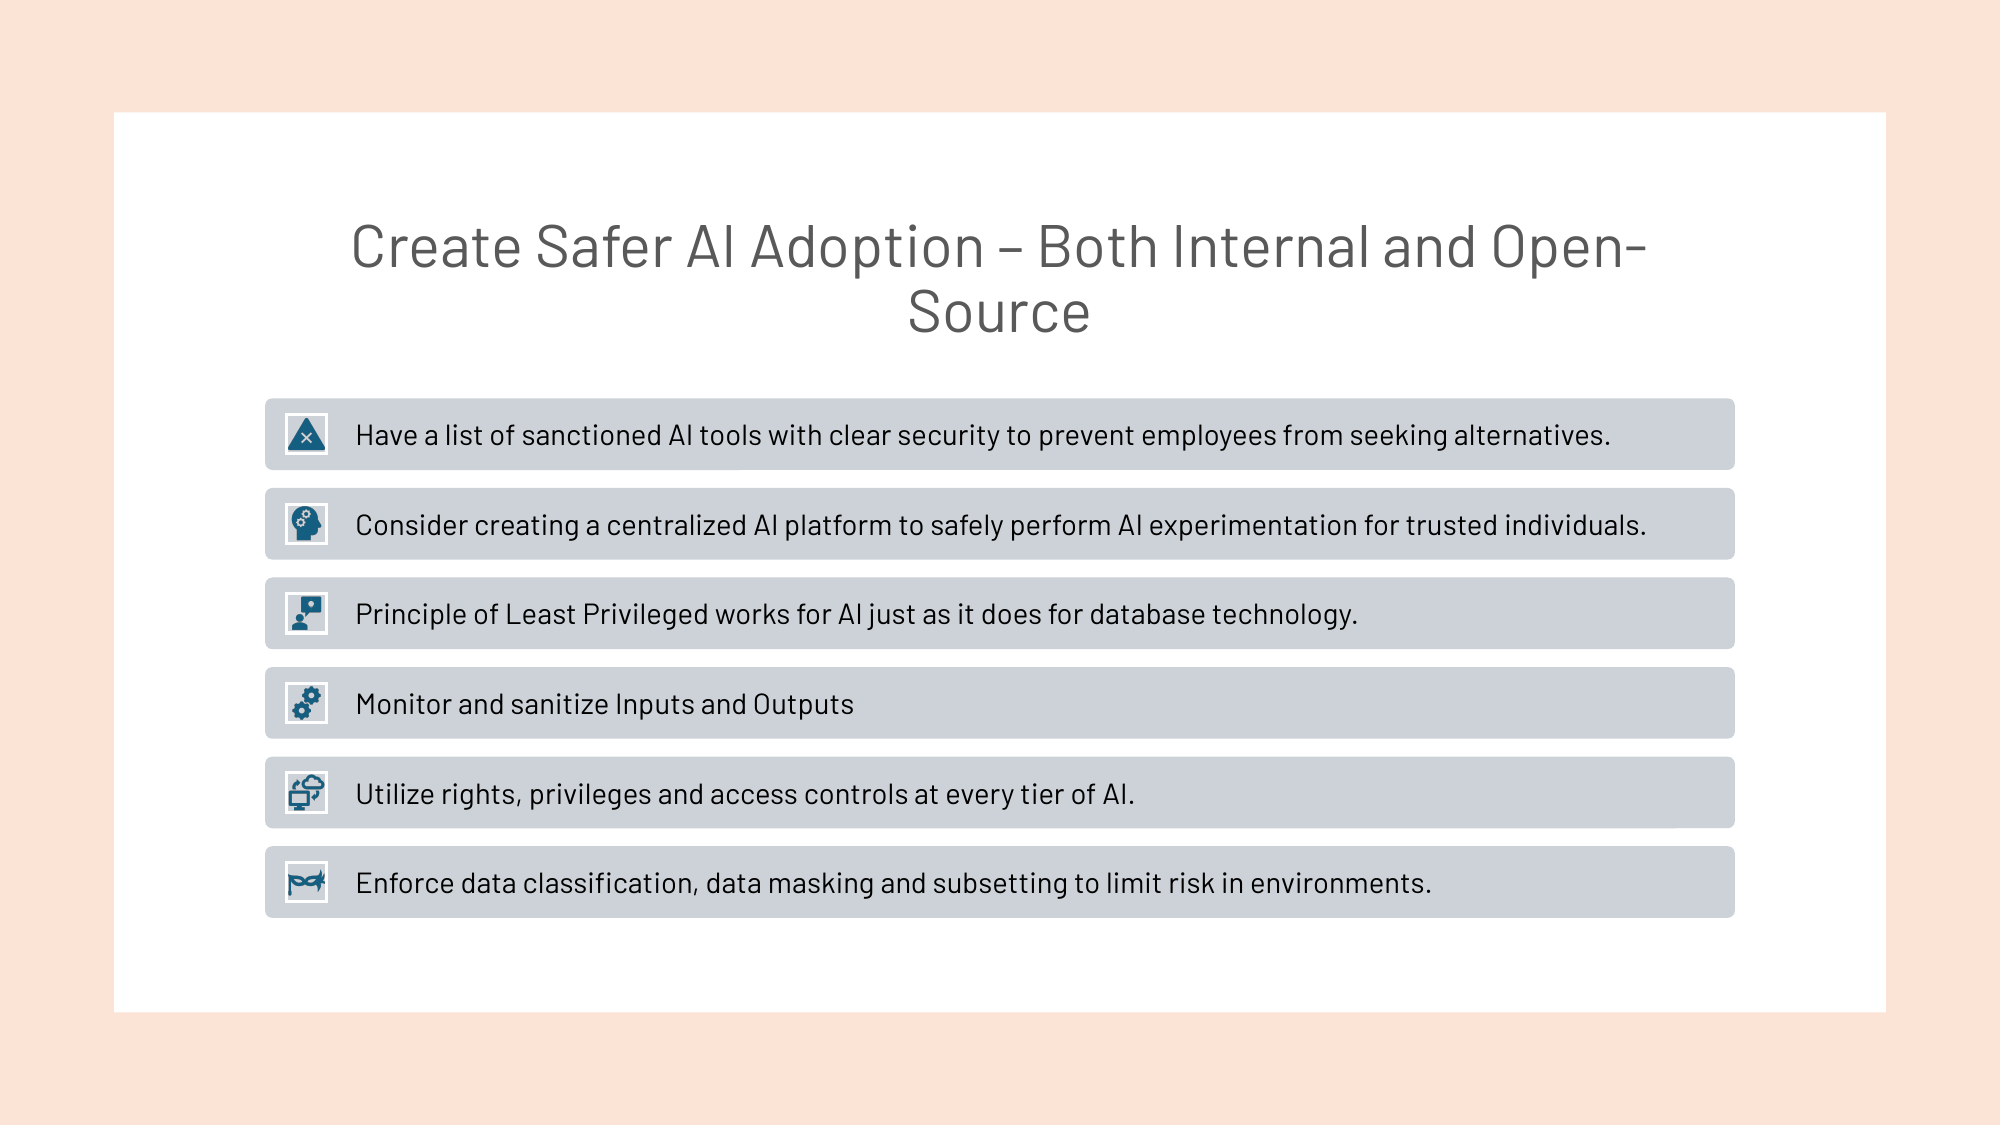

# Create Safer AI Adoption – Both Internal and Open-Source
Have a list of sanctioned AI tools with clear security to prevent employees from seeking alternatives.
Consider creating a centralized AI platform to safely perform AI experimentation for trusted individuals.
Principle of Least Privileged works for AI just as it does for database technology.
Monitor and sanitize Inputs and Outputs
Utilize rights, privileges and access controls at every tier of AI.
Enforce data classification, data masking and subsetting to limit risk in environments.